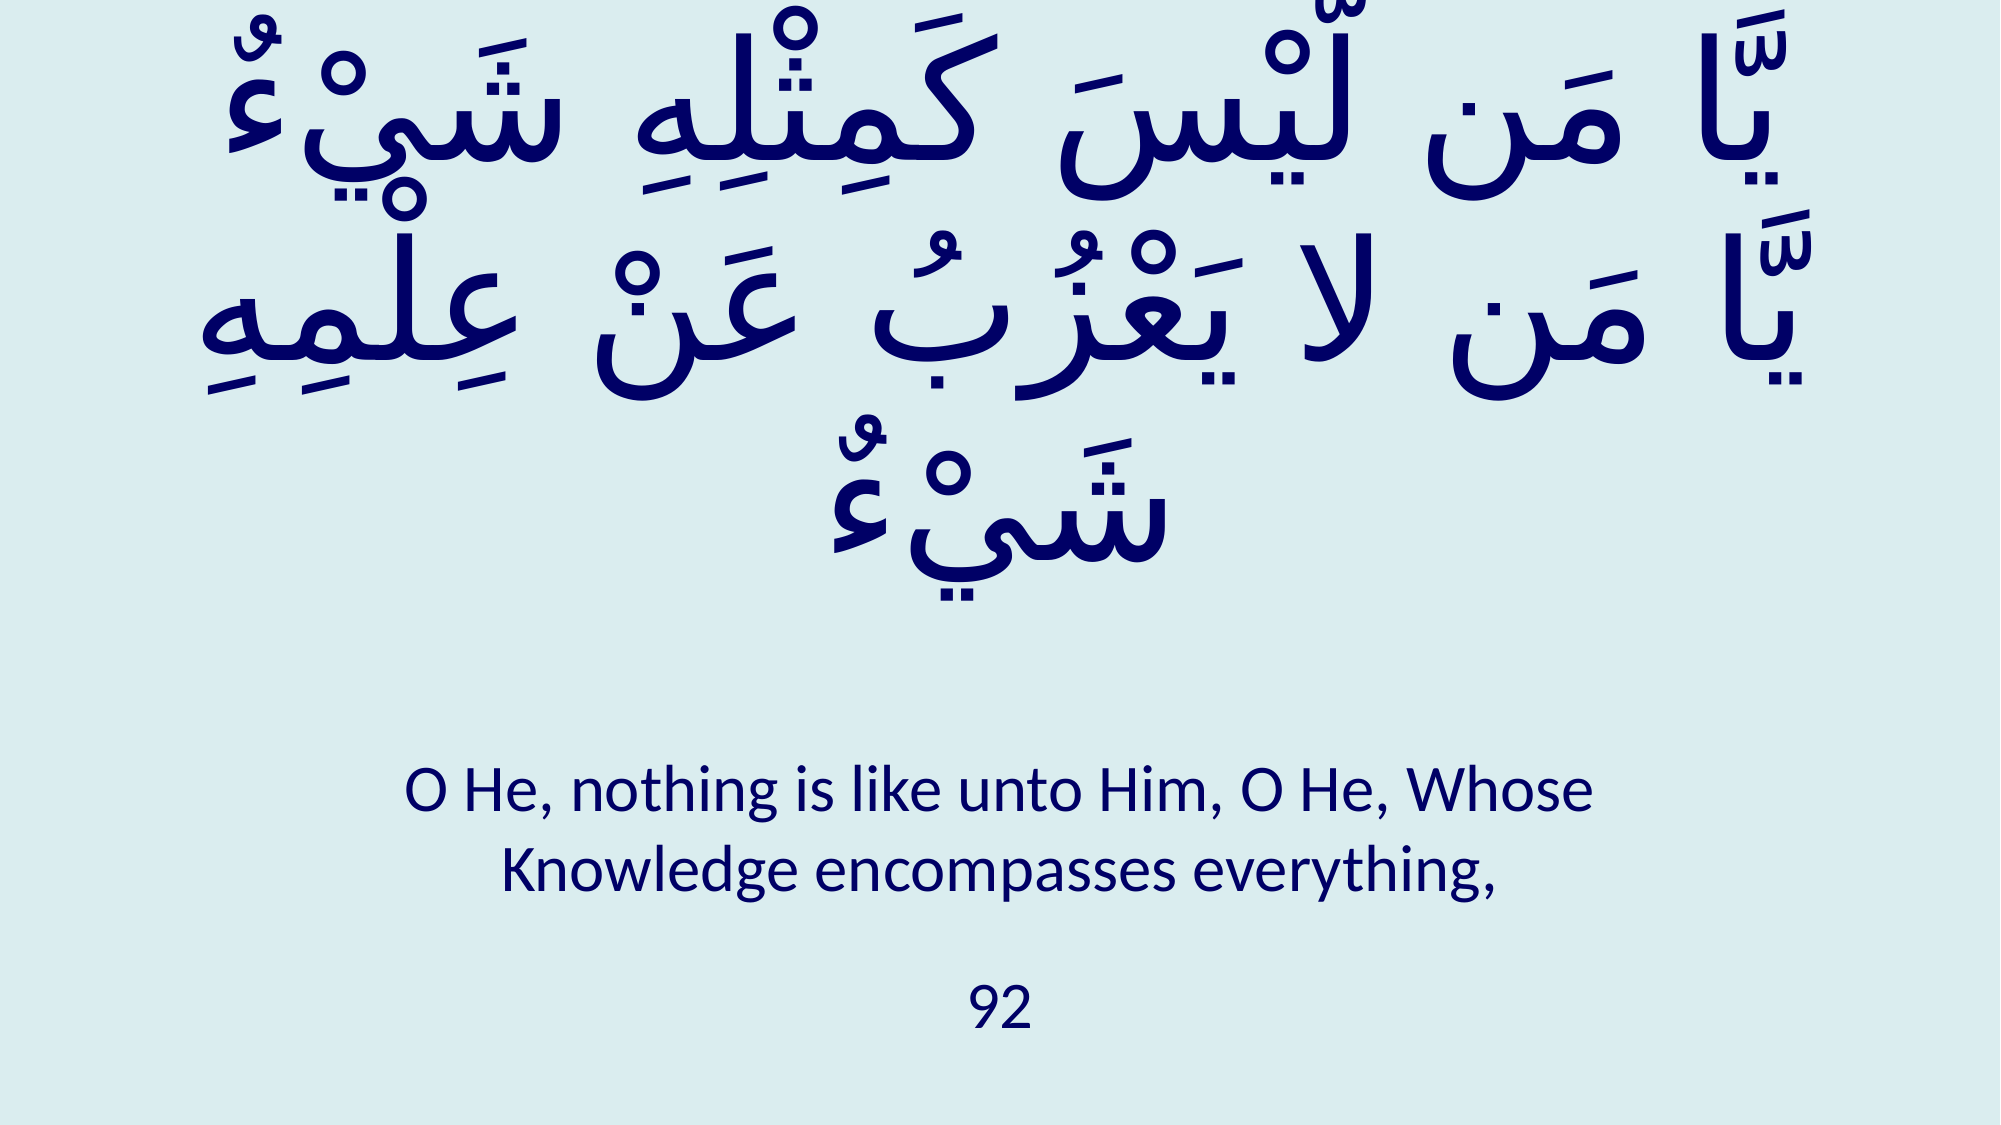

# يَّا مَن لَّيْسَ كَمِثْلِهِ شَيْءٌ يَّا مَن لا يَعْزُبُ عَنْ عِلْمِهِ شَيْءٌ
O He, nothing is like unto Him, O He, Whose Knowledge encompasses everything,
92